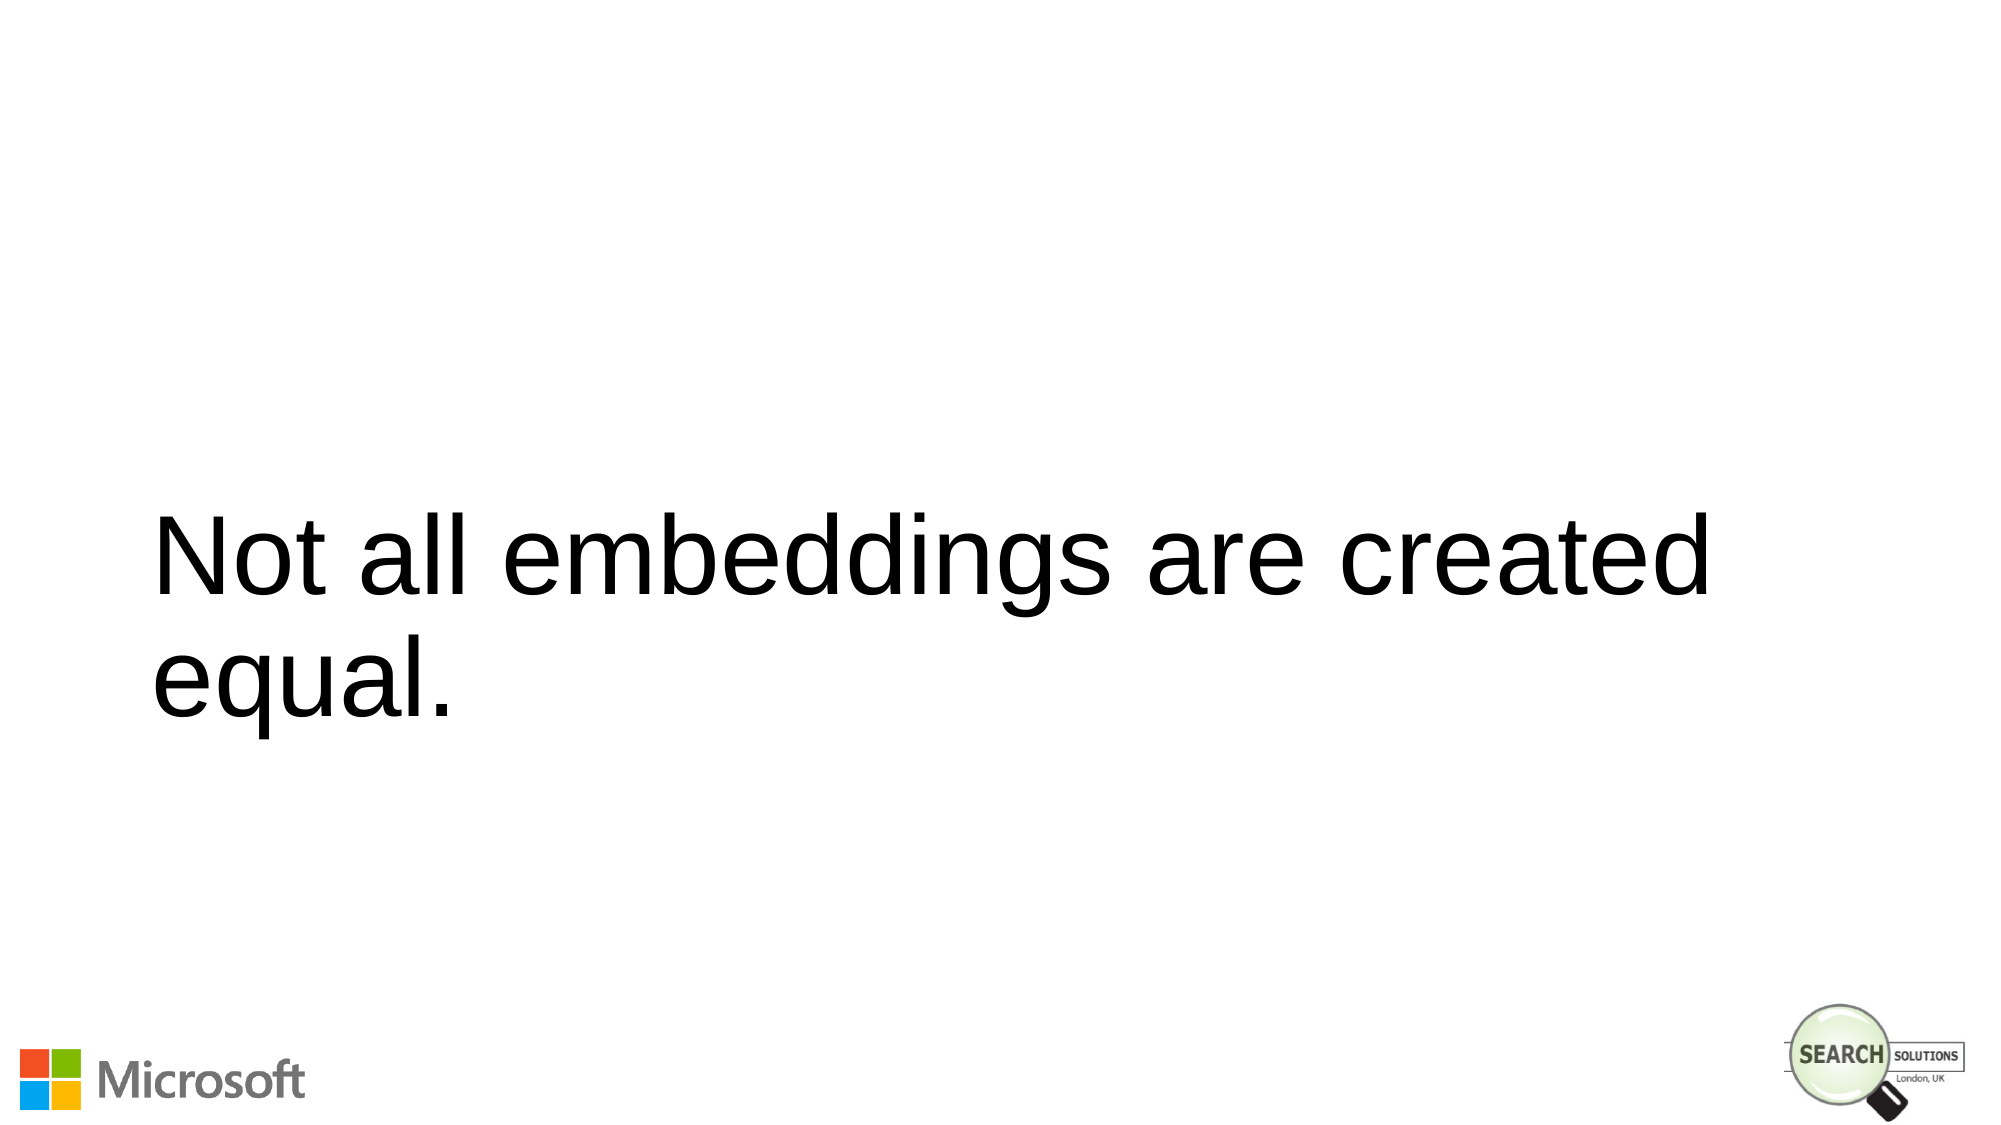

# Not all embeddings are created equal.